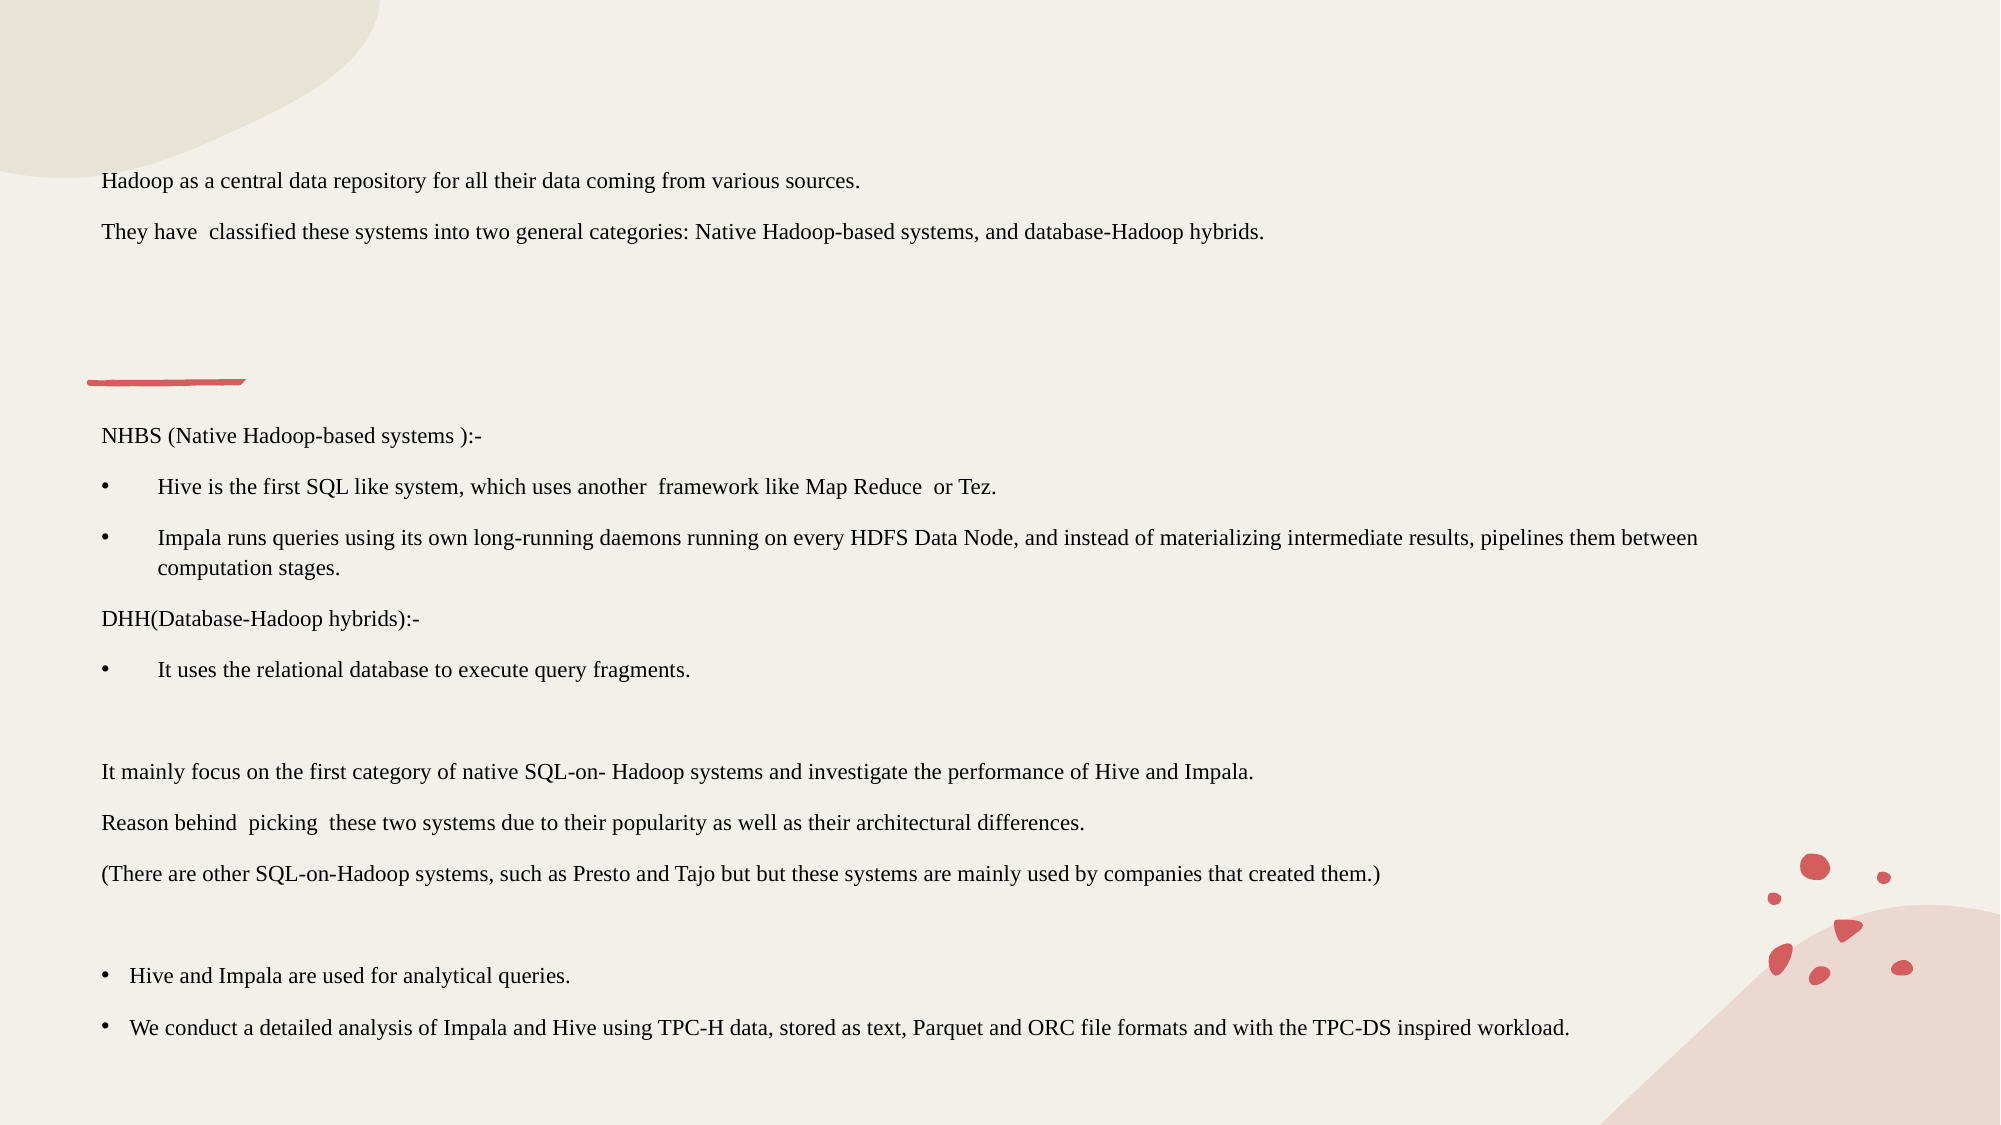

#
Hadoop as a central data repository for all their data coming from various sources.
They have  classified these systems into two general categories: Native Hadoop-based systems, and database-Hadoop hybrids.

NHBS (Native Hadoop-based systems ):-
Hive is the first SQL like system, which uses another  framework like Map Reduce  or Tez.
Impala runs queries using its own long-running daemons running on every HDFS Data Node, and instead of materializing intermediate results, pipelines them between computation stages.
DHH(Database-Hadoop hybrids):-
It uses the relational database to execute query fragments.

It mainly focus on the first category of native SQL-on- Hadoop systems and investigate the performance of Hive and Impala.
Reason behind  picking  these two systems due to their popularity as well as their architectural differences.
(There are other SQL-on-Hadoop systems, such as Presto and Tajo but but these systems are mainly used by companies that created them.)

Hive and Impala are used for analytical queries.
We conduct a detailed analysis of Impala and Hive using TPC-H data, stored as text, Parquet and ORC file formats and with the TPC-DS inspired workload.